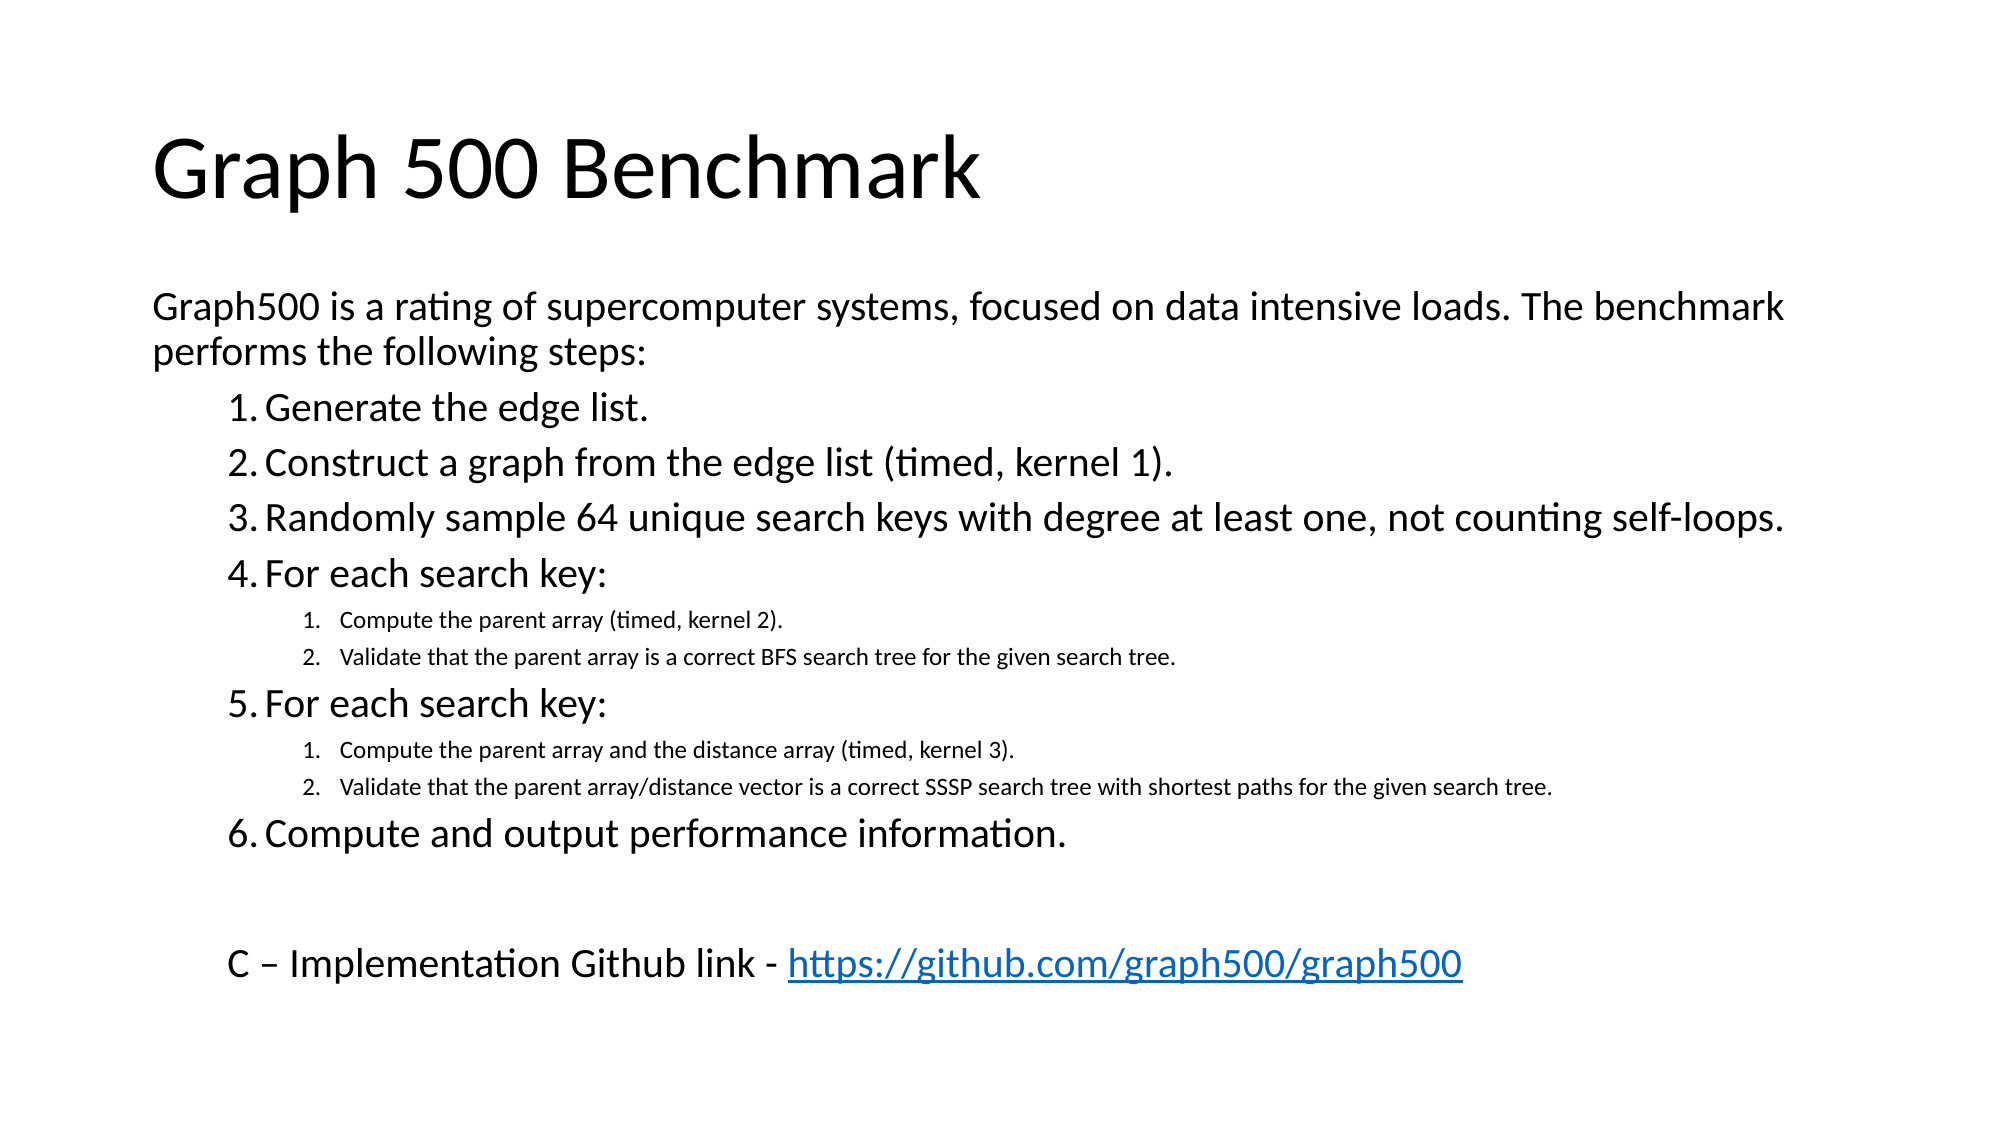

# Graph 500 Benchmark
Graph500 is a rating of supercomputer systems, focused on data intensive loads. The benchmark performs the following steps:
Generate the edge list.
Construct a graph from the edge list (timed, kernel 1).
Randomly sample 64 unique search keys with degree at least one, not counting self-loops.
For each search key:
Compute the parent array (timed, kernel 2).
Validate that the parent array is a correct BFS search tree for the given search tree.
For each search key:
Compute the parent array and the distance array (timed, kernel 3).
Validate that the parent array/distance vector is a correct SSSP search tree with shortest paths for the given search tree.
Compute and output performance information.

C – Implementation Github link - https://github.com/graph500/graph500